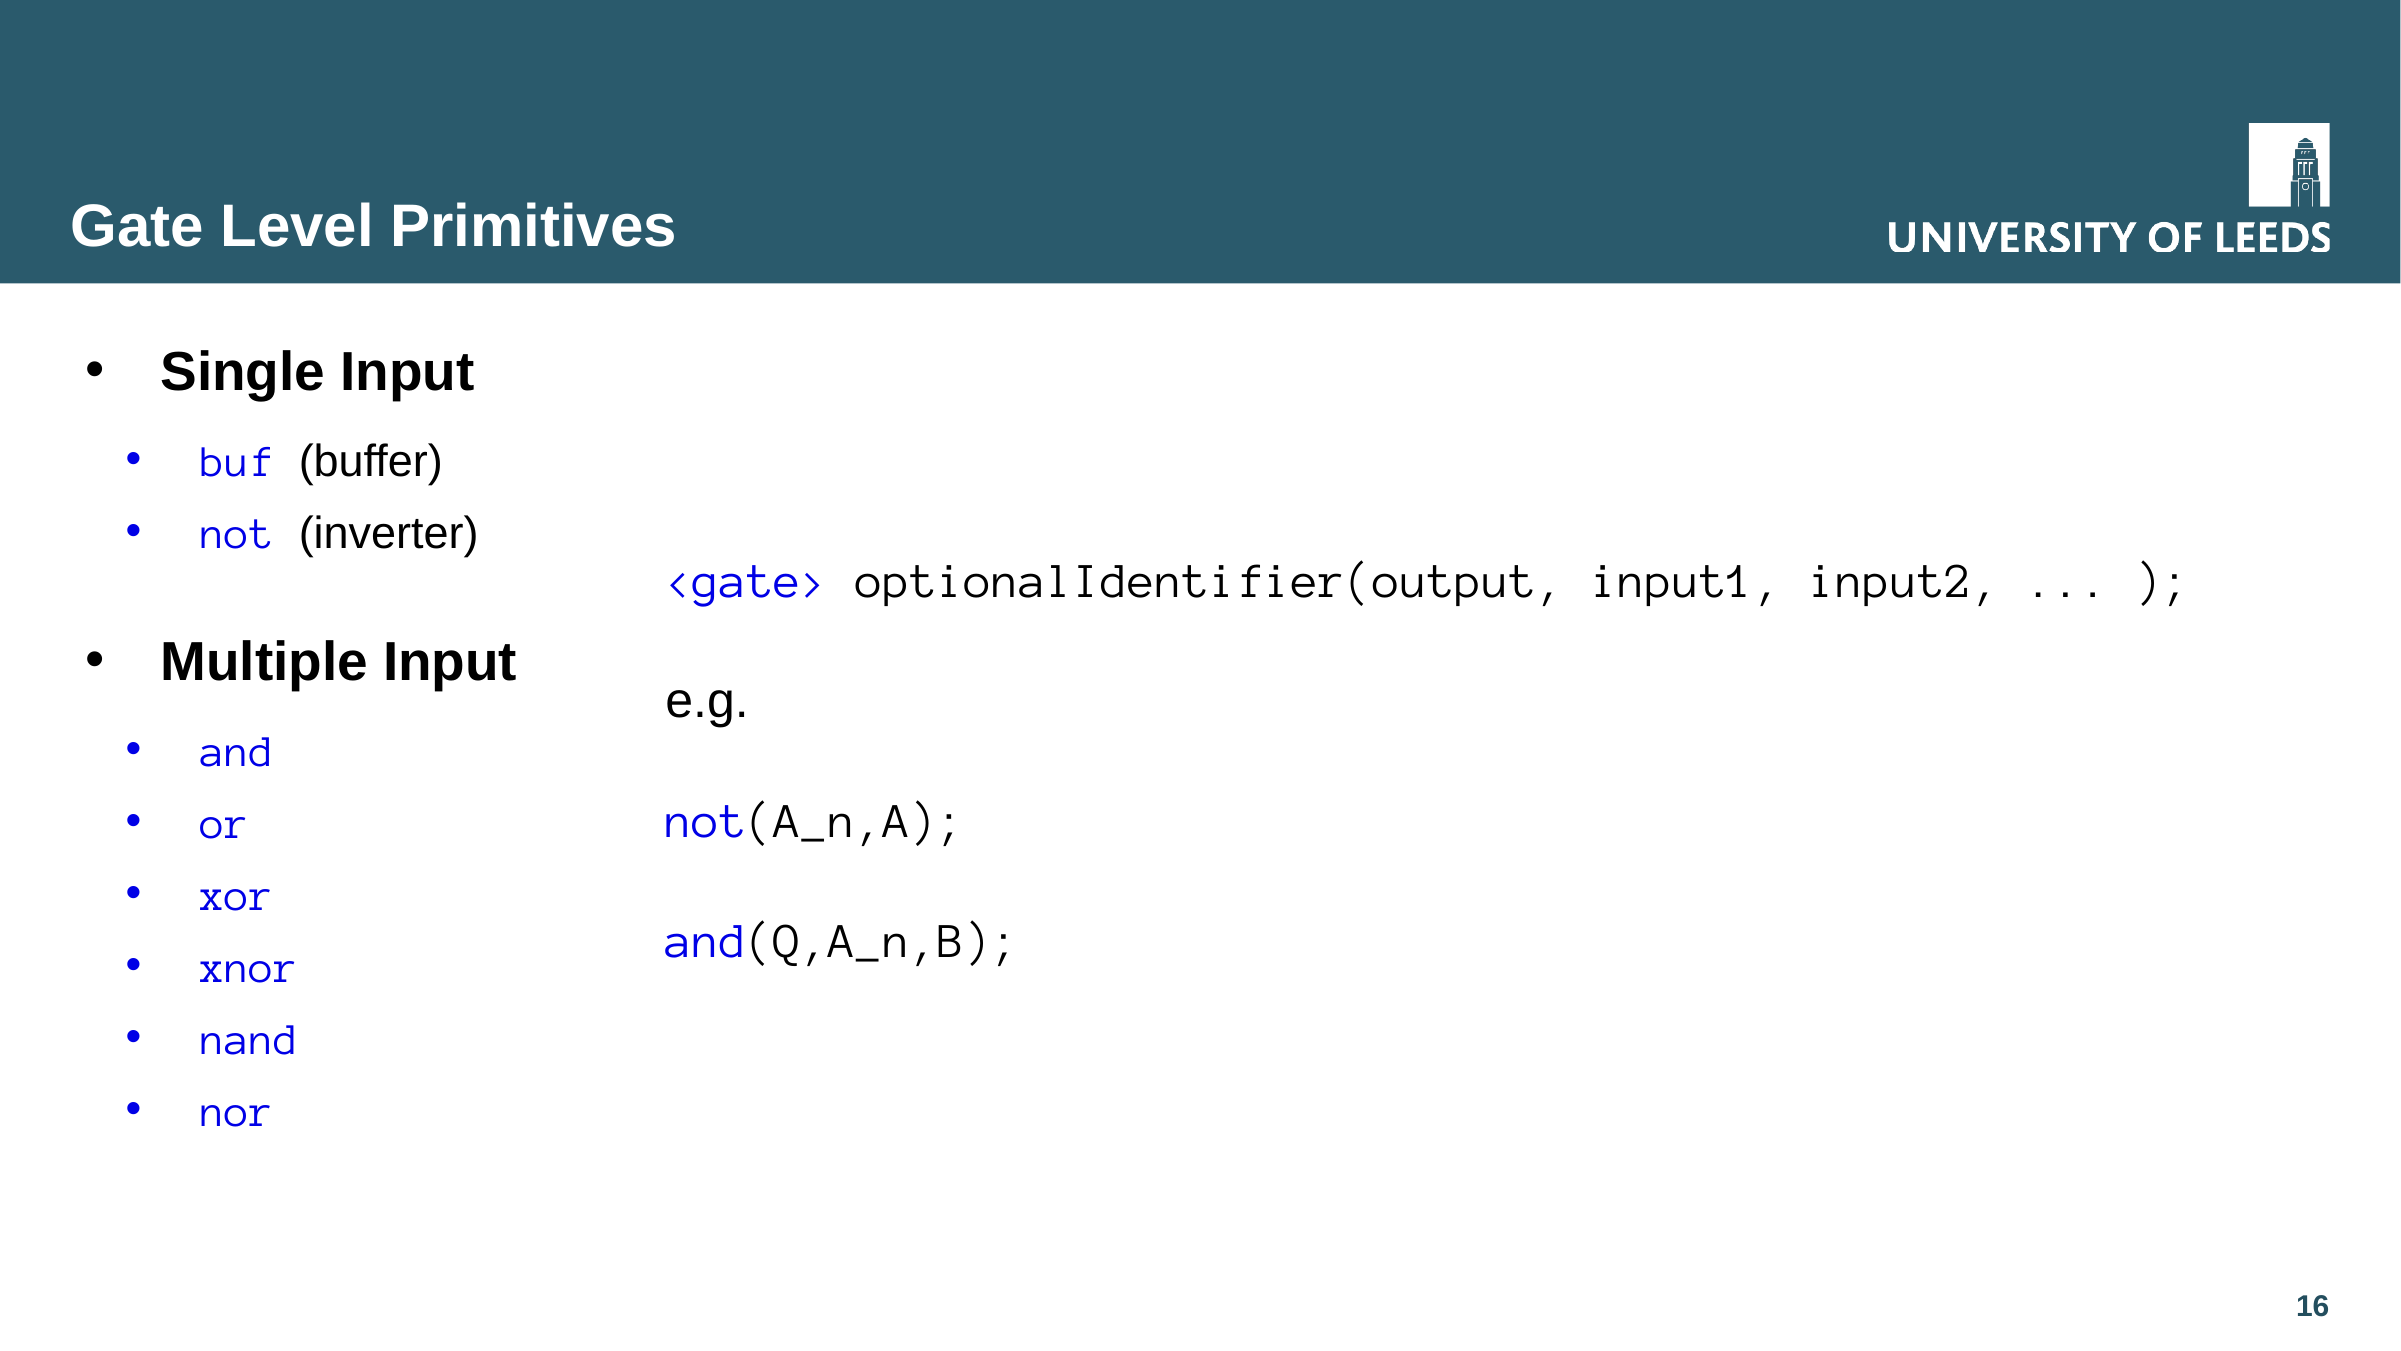

# Gate Level Primitives
Single Input
buf (buffer)
not (inverter)
Multiple Input
and
or
xor
xnor
nand
nor
<gate> optionalIdentifier(output, input1, input2, ... );

e.g.

not(A_n,A);

and(Q,A_n,B);